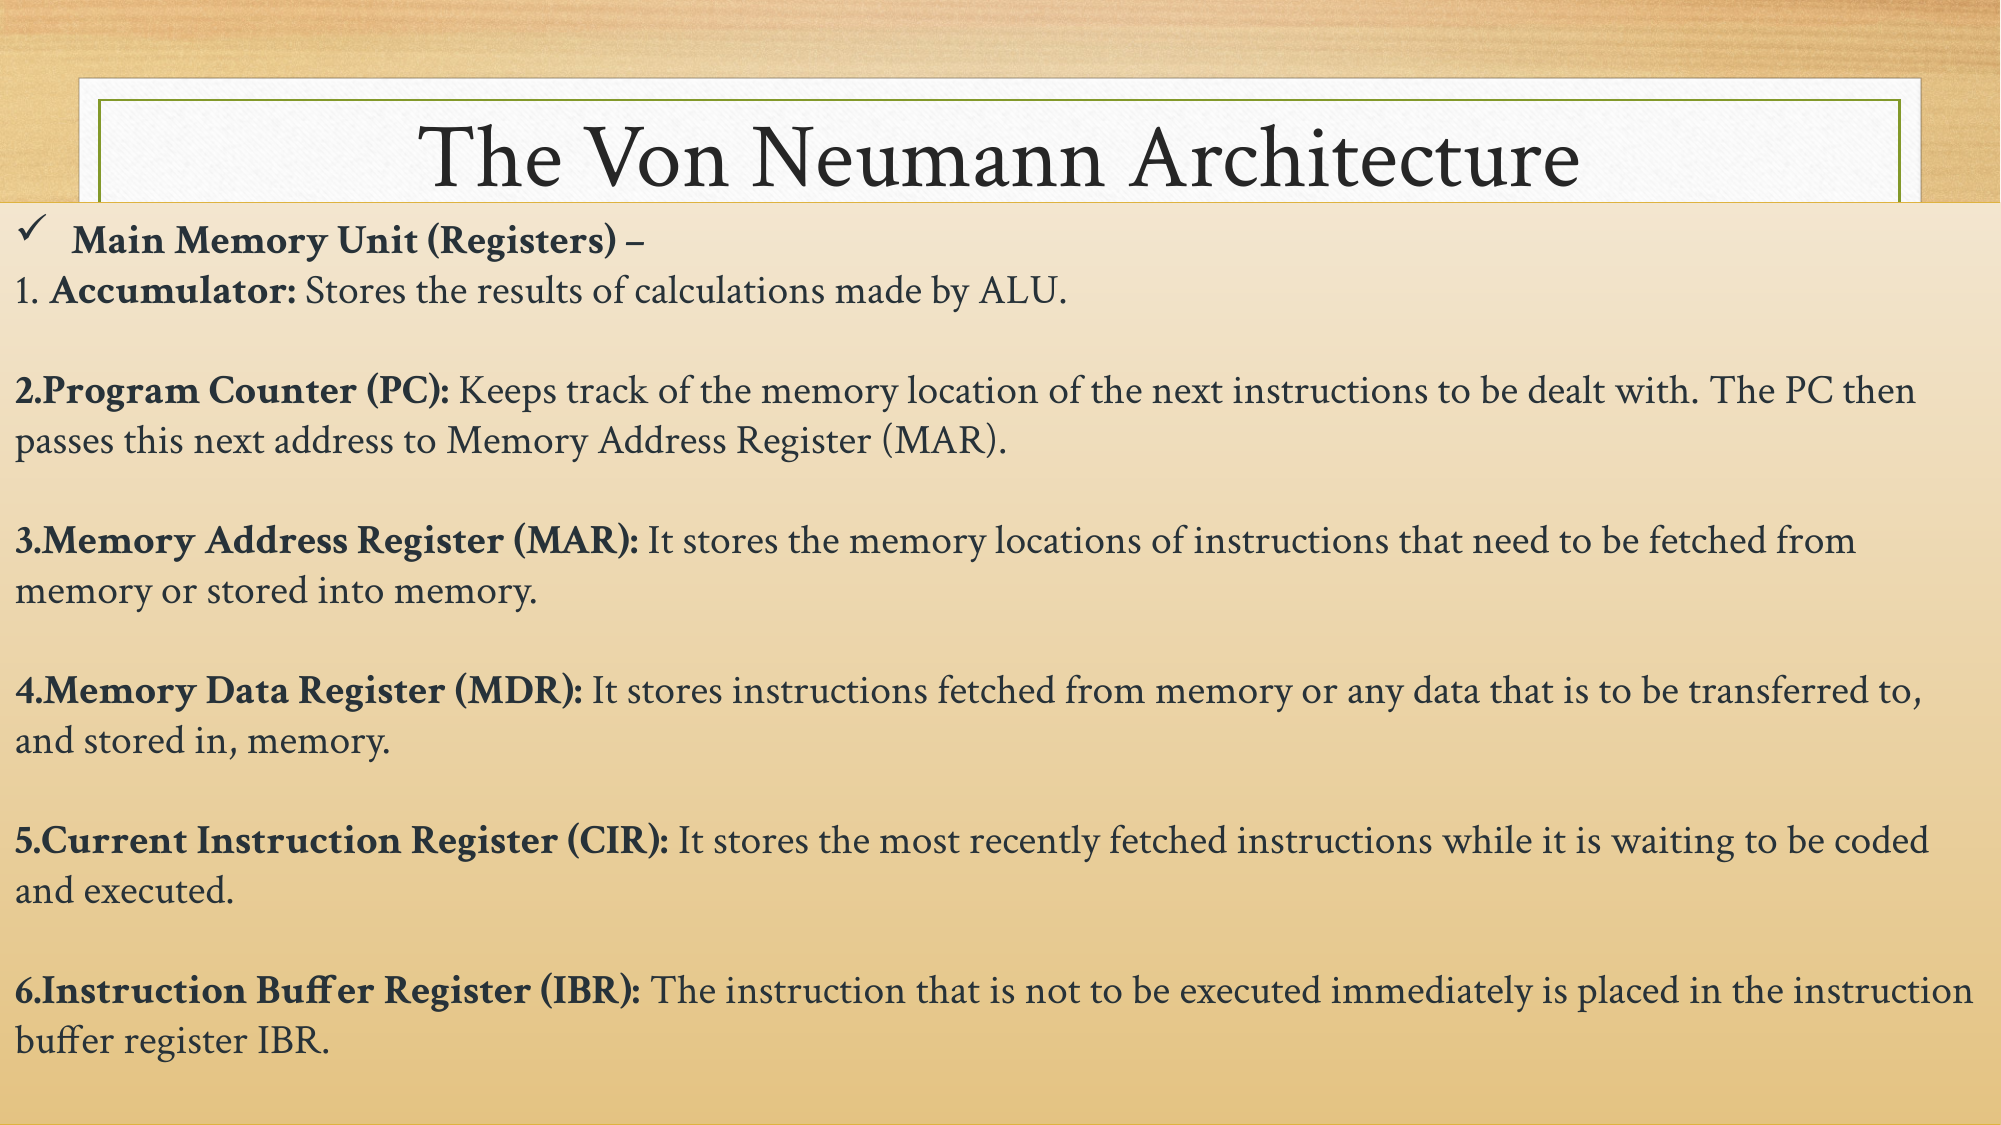

The Von Neumann Architecture

Main Memory Unit (Registers) –
 Accumulator: Stores the results of calculations made by ALU.

Program Counter (PC): Keeps track of the memory location of the next instructions to be dealt with. The PC then passes this next address to Memory Address Register (MAR).

Memory Address Register (MAR): It stores the memory locations of instructions that need to be fetched from memory or stored into memory.

Memory Data Register (MDR): It stores instructions fetched from memory or any data that is to be transferred to, and stored in, memory.

Current Instruction Register (CIR): It stores the most recently fetched instructions while it is waiting to be coded and executed.

Instruction Buffer Register (IBR): The instruction that is not to be executed immediately is placed in the instruction buffer register IBR.